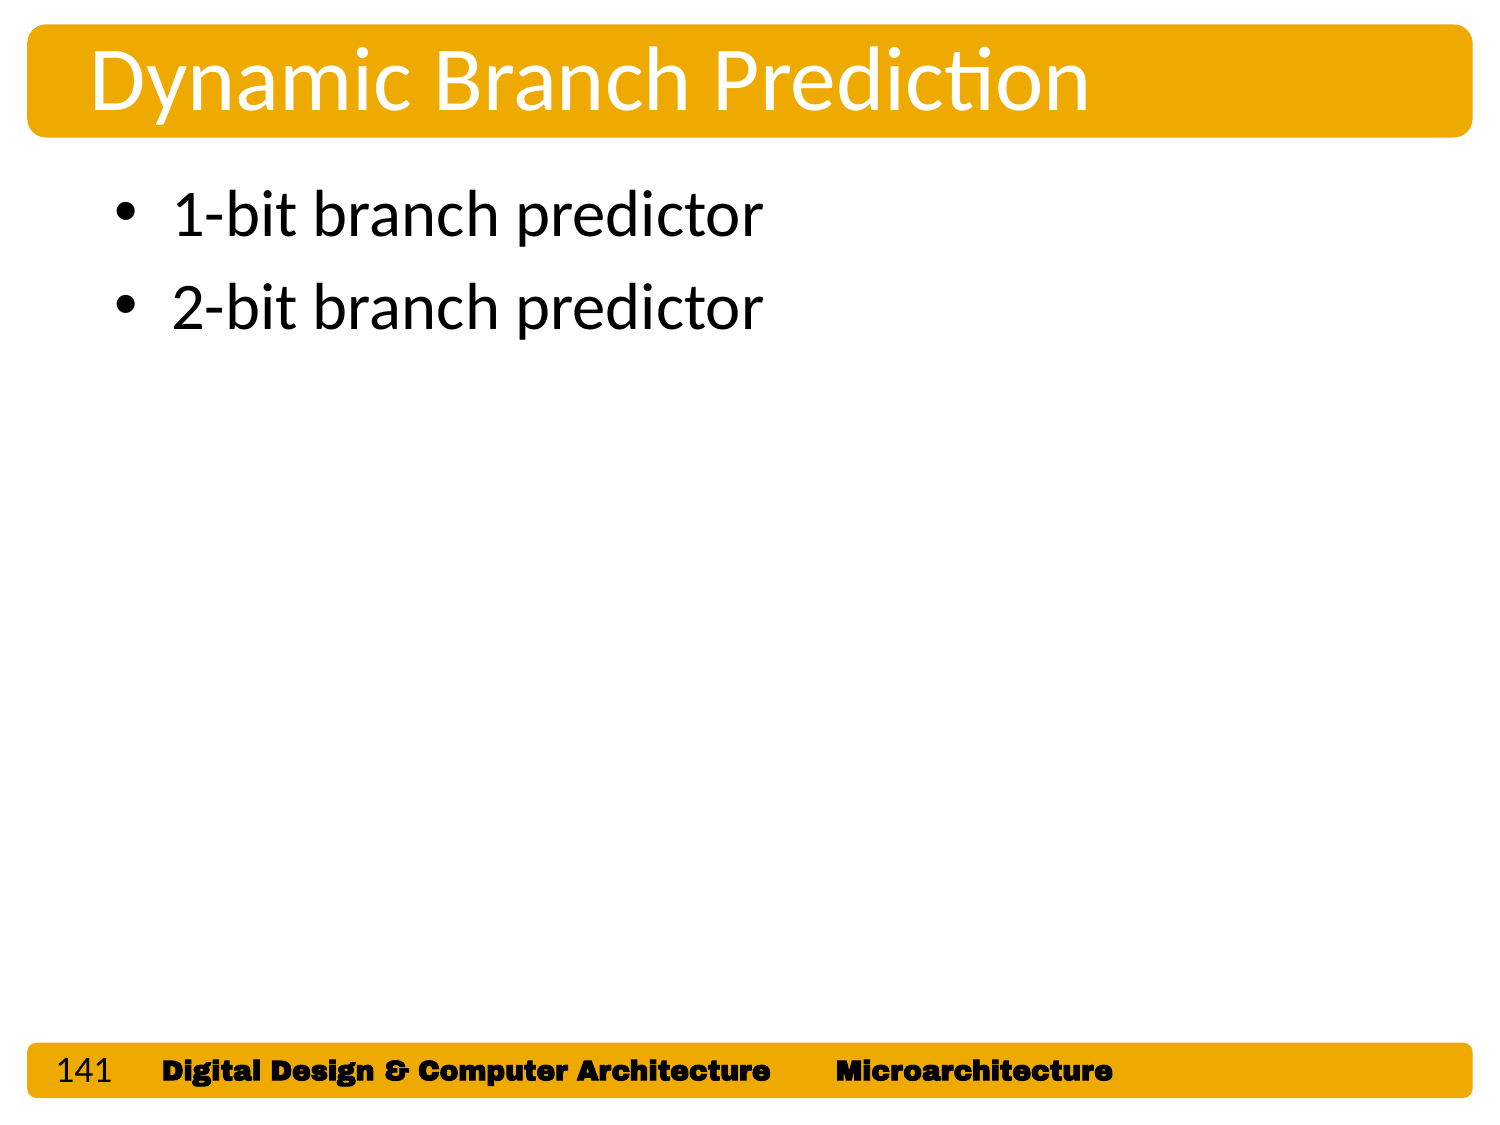

Dynamic Branch Prediction
1-bit branch predictor
2-bit branch predictor

141